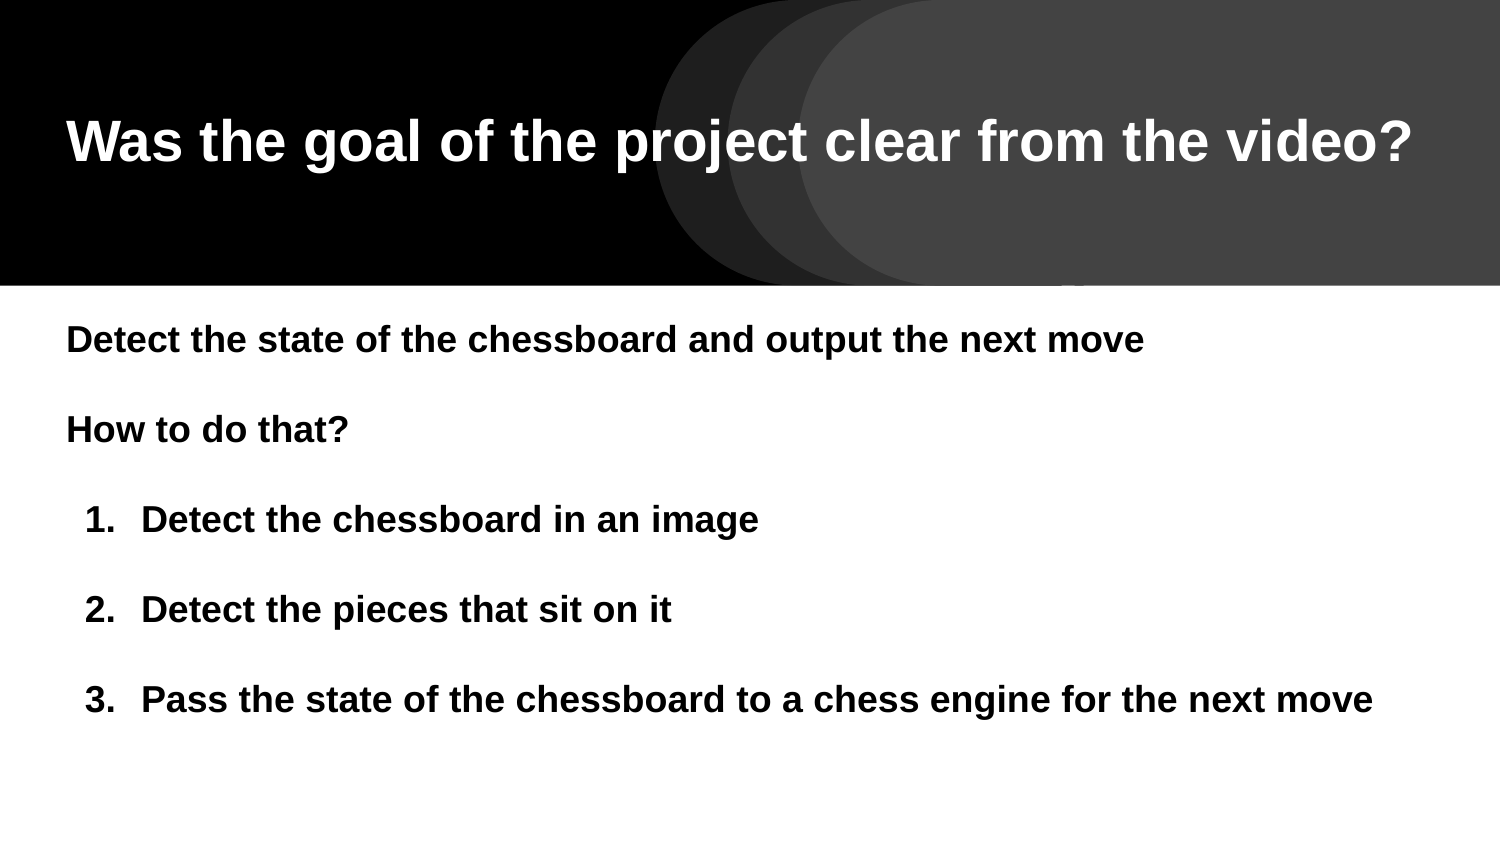

# Was the goal of the project clear from the video?
Detect the state of the chessboard and output the next move

How to do that?
Detect the chessboard in an image

Detect the pieces that sit on it

Pass the state of the chessboard to a chess engine for the next move